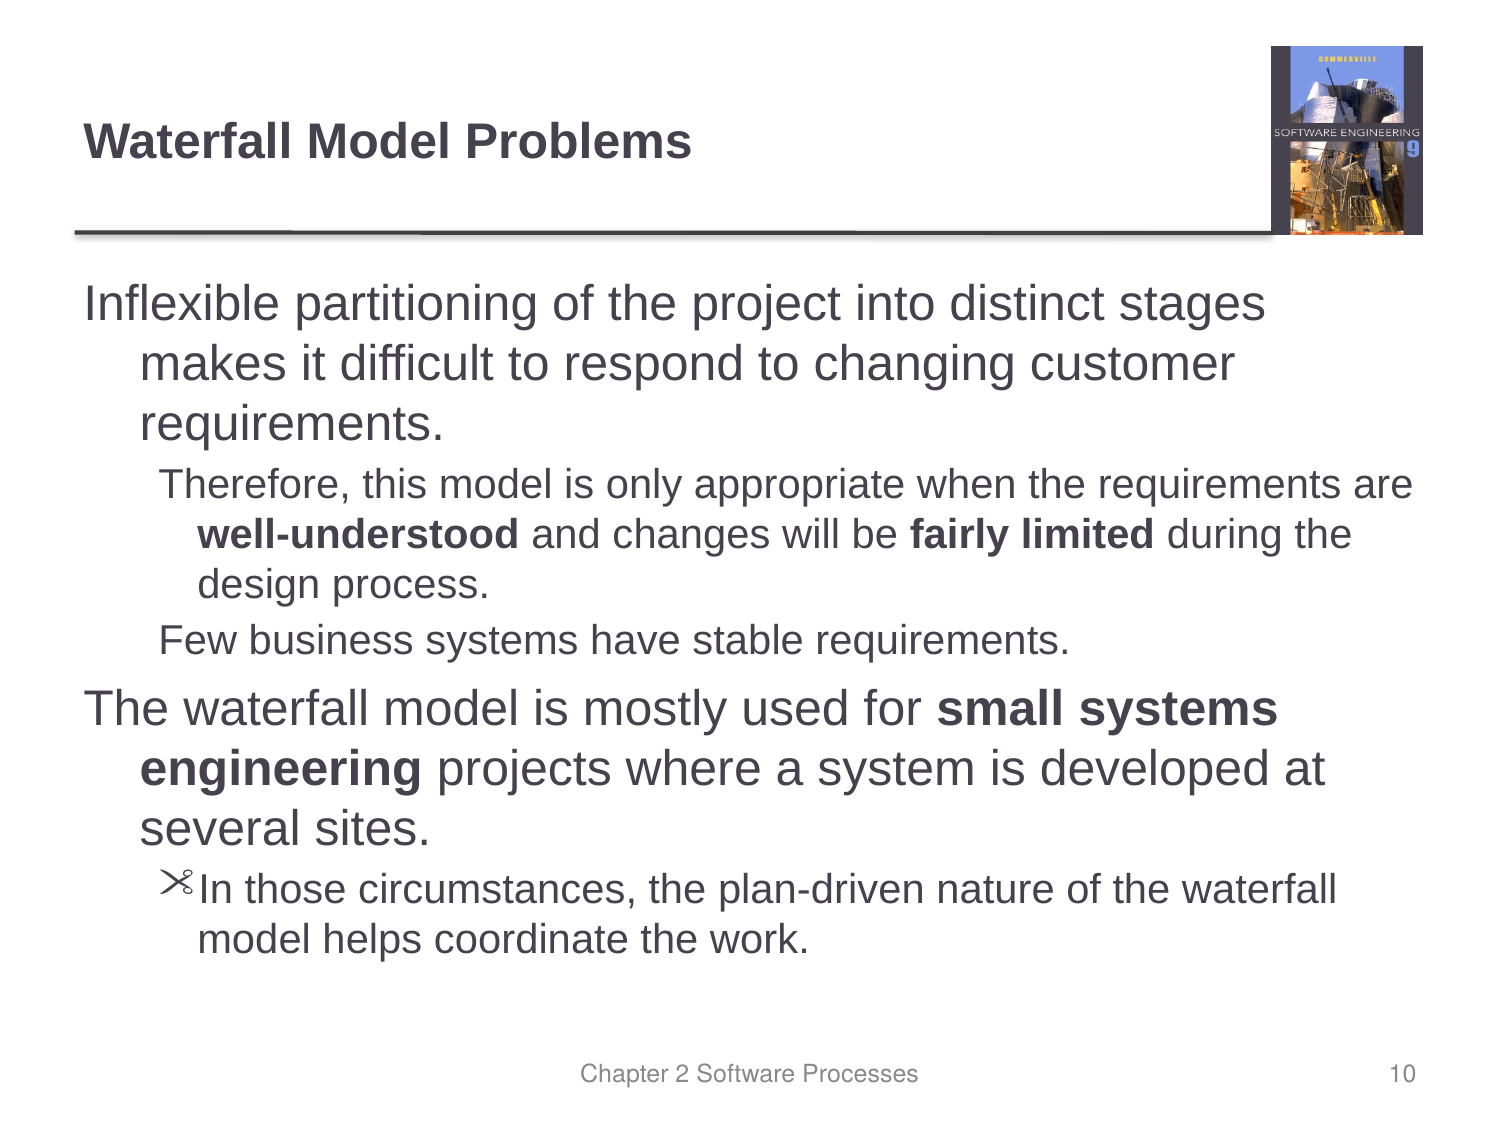

# Waterfall Model Problems
Inflexible partitioning of the project into distinct stages makes it difficult to respond to changing customer requirements.
Therefore, this model is only appropriate when the requirements are well-understood and changes will be fairly limited during the design process.
Few business systems have stable requirements.
The waterfall model is mostly used for small systems engineering projects where a system is developed at several sites.
In those circumstances, the plan-driven nature of the waterfall model helps coordinate the work.
Chapter 2 Software Processes
10